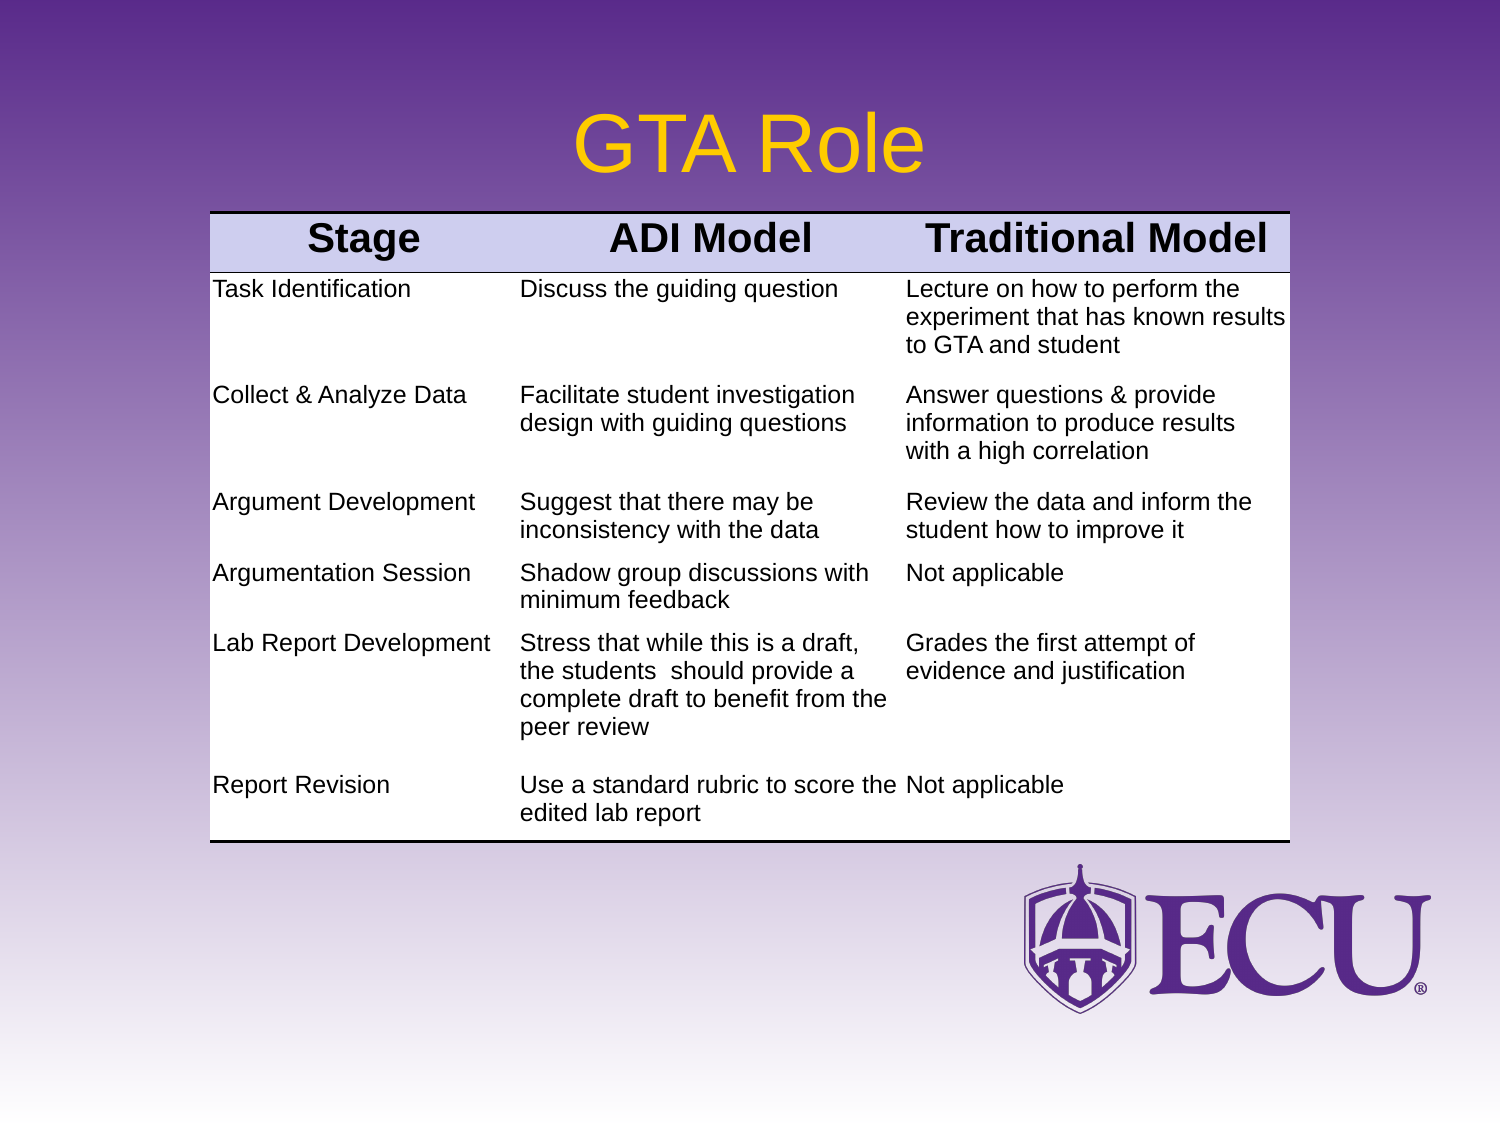

# GTA Role
| Stage | ADI Model | Traditional Model |
| --- | --- | --- |
| Task Identification | Discuss the guiding question | Lecture on how to perform the experiment that has known results to GTA and student |
| Collect & Analyze Data | Facilitate student investigation design with guiding questions | Answer questions & provide information to produce results with a high correlation |
| Argument Development | Suggest that there may be inconsistency with the data | Review the data and inform the student how to improve it |
| Argumentation Session | Shadow group discussions with minimum feedback | Not applicable |
| Lab Report Development | Stress that while this is a draft, the students should provide a complete draft to benefit from the peer review | Grades the first attempt of evidence and justification |
| Report Revision | Use a standard rubric to score the edited lab report | Not applicable |